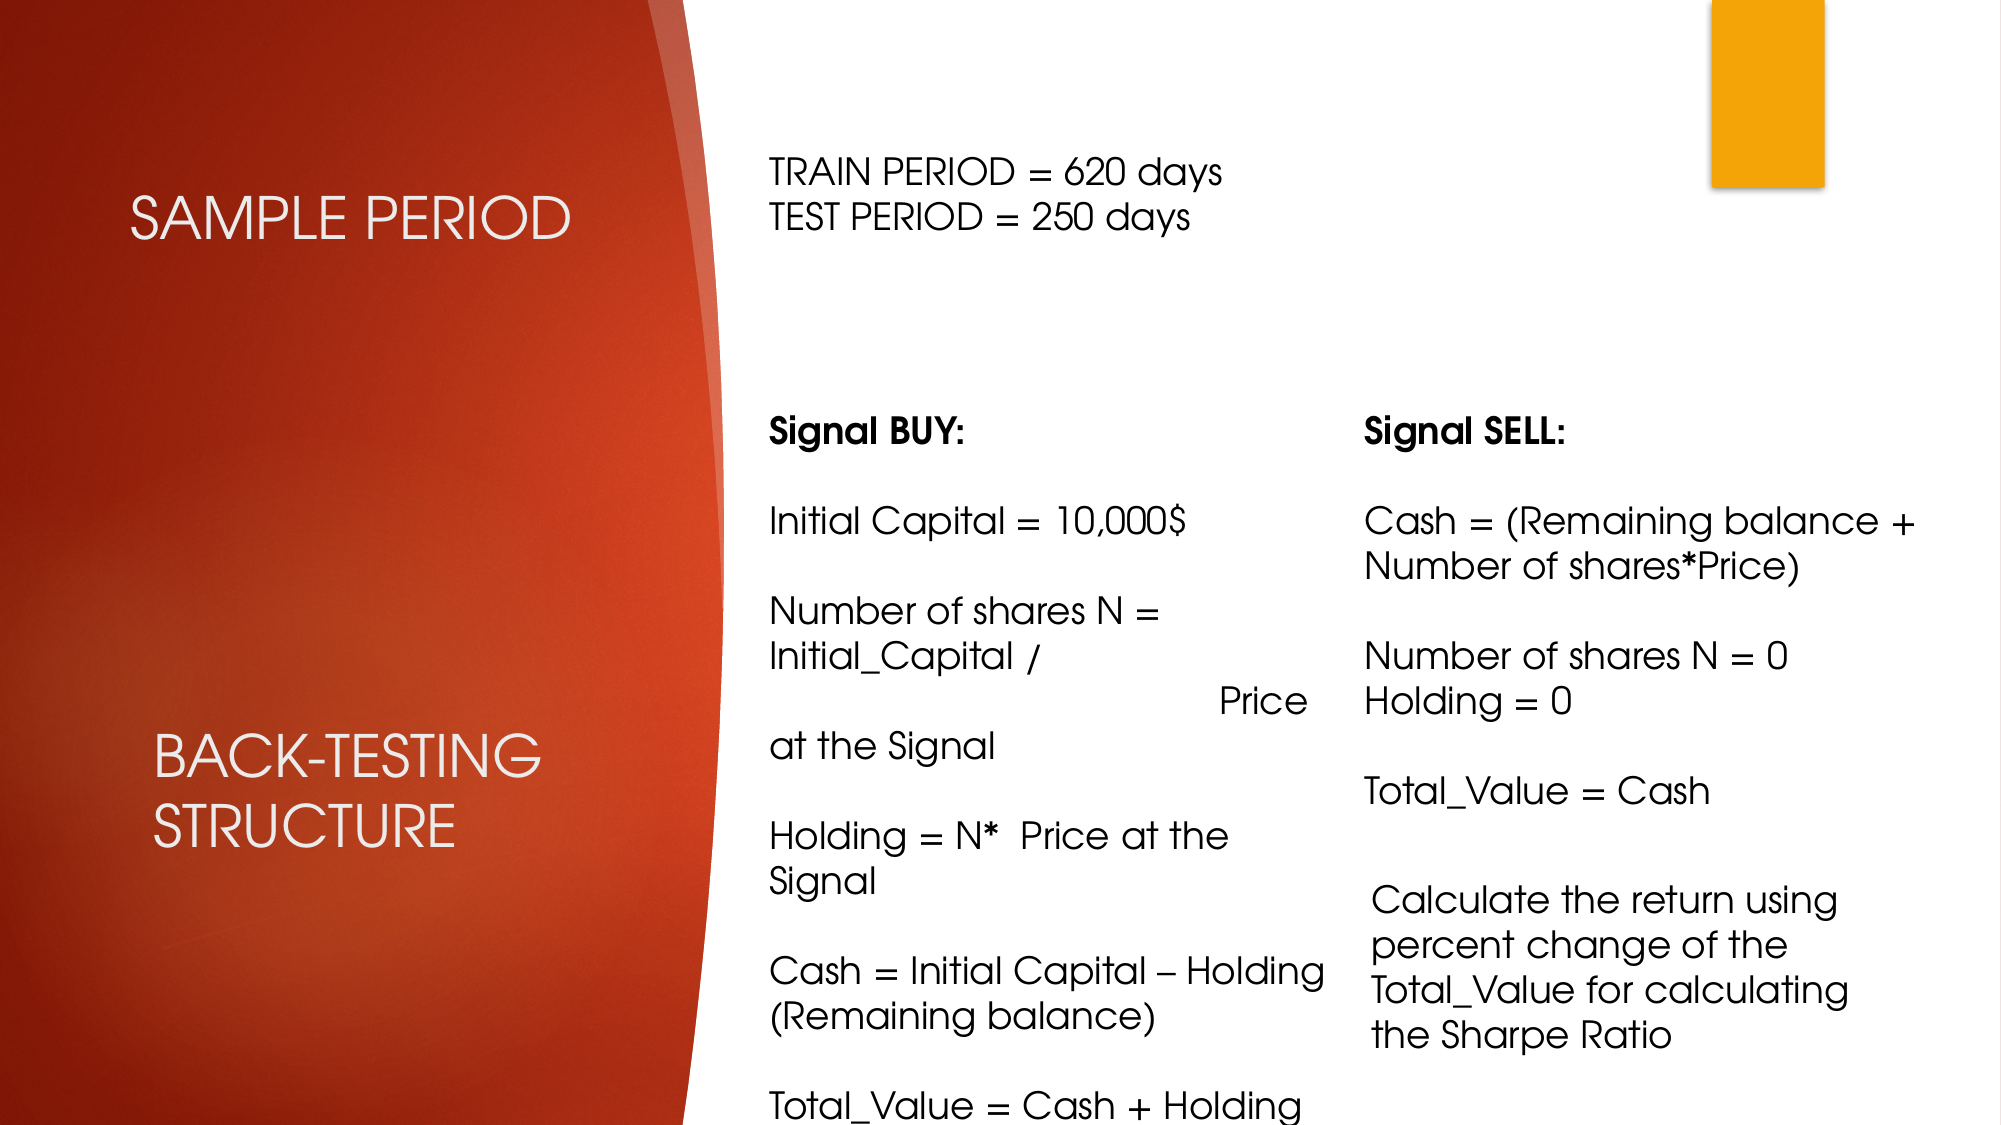

TRAIN PERIOD = 620 days
TEST PERIOD = 250 days

SAMPLE PERIOD
Signal BUY:

Initial Capital = 10,000$

Number of shares N = Initial_Capital /					Price at the Signal

Holding = N*  Price at the Signal

Cash = Initial Capital – Holding (Remaining balance)

Total_Value = Cash + Holding
Signal SELL:

Cash = (Remaining balance + Number of shares*Price)

Number of shares N = 0
Holding = 0

Total_Value = Cash

BACK-TESTING STRUCTURE
Calculate the return using percent change of the Total_Value for calculating the Sharpe Ratio